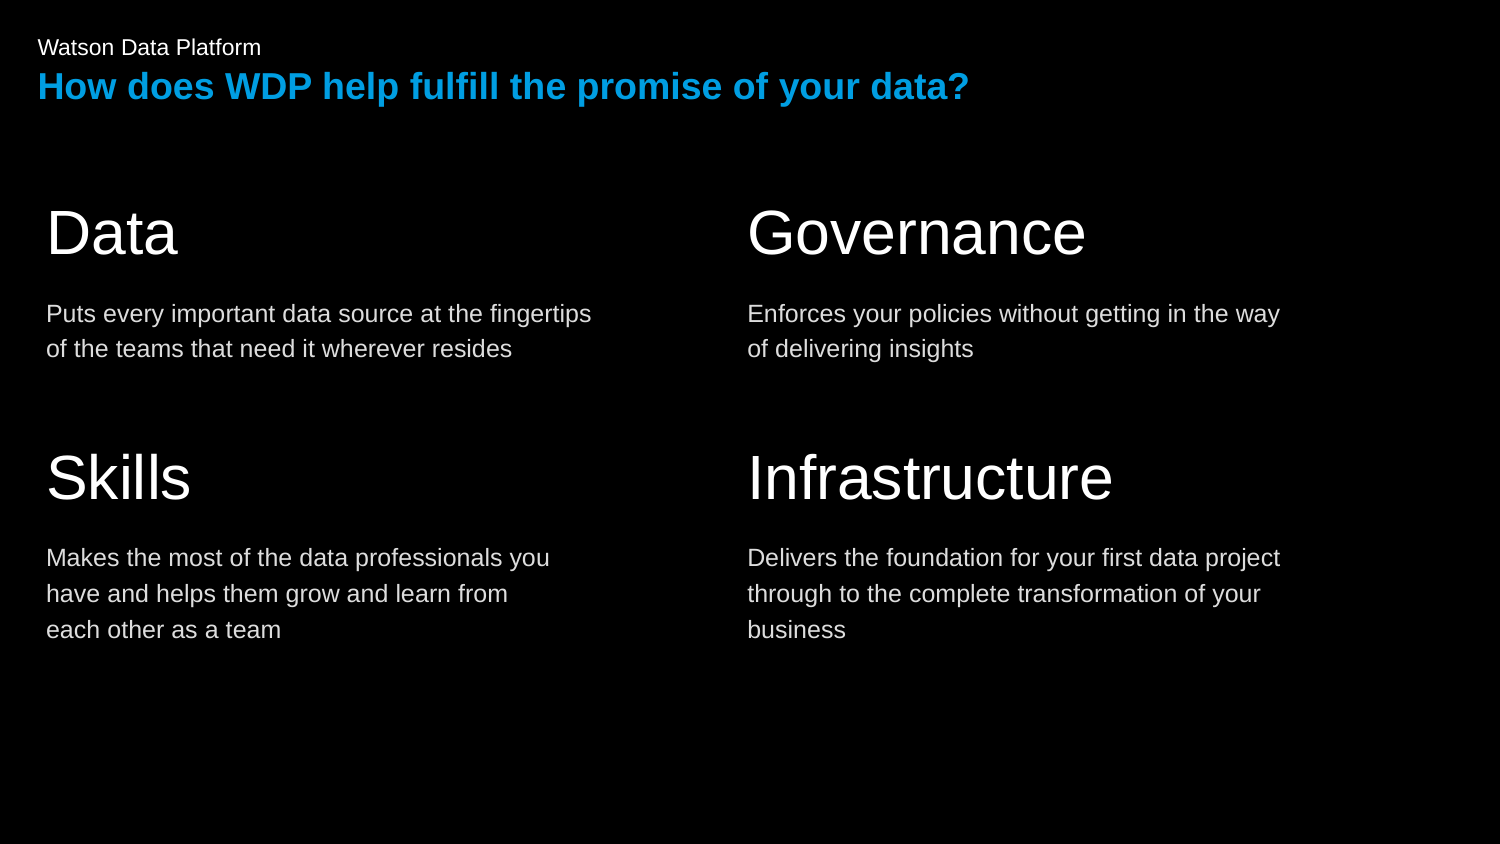

Watson Data Platform
# How does WDP help fulfill the promise of your data?
Data
Governance
Puts every important data source at the fingertips of the teams that need it wherever resides
Enforces your policies without getting in the way of delivering insights
Skills
Infrastructure
Makes the most of the data professionals you have and helps them grow and learn from each other as a team
Delivers the foundation for your first data project through to the complete transformation of your business